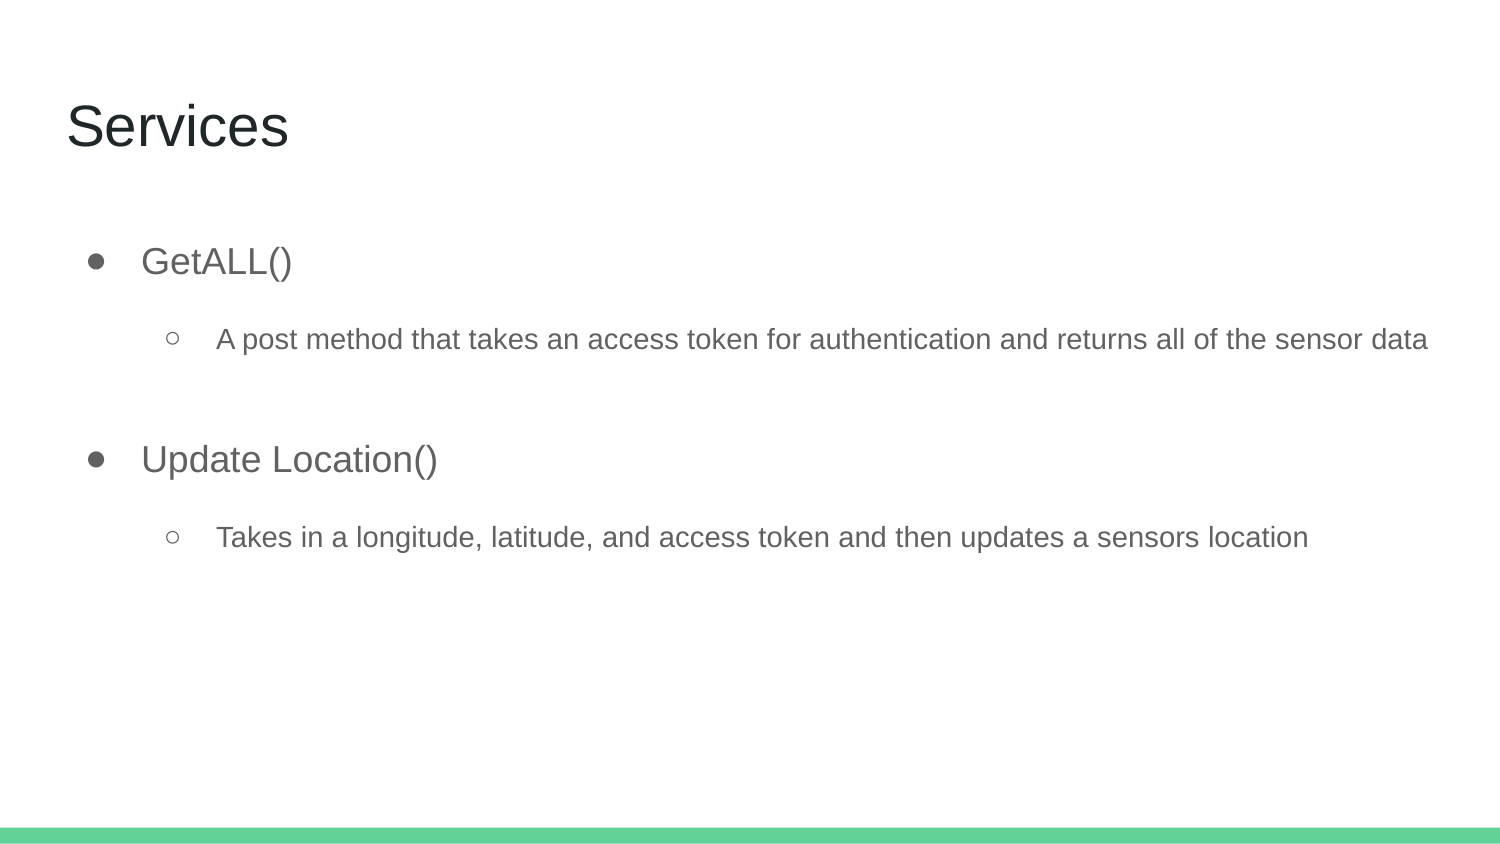

# Services
GetALL()
A post method that takes an access token for authentication and returns all of the sensor data

Update Location()
Takes in a longitude, latitude, and access token and then updates a sensors location